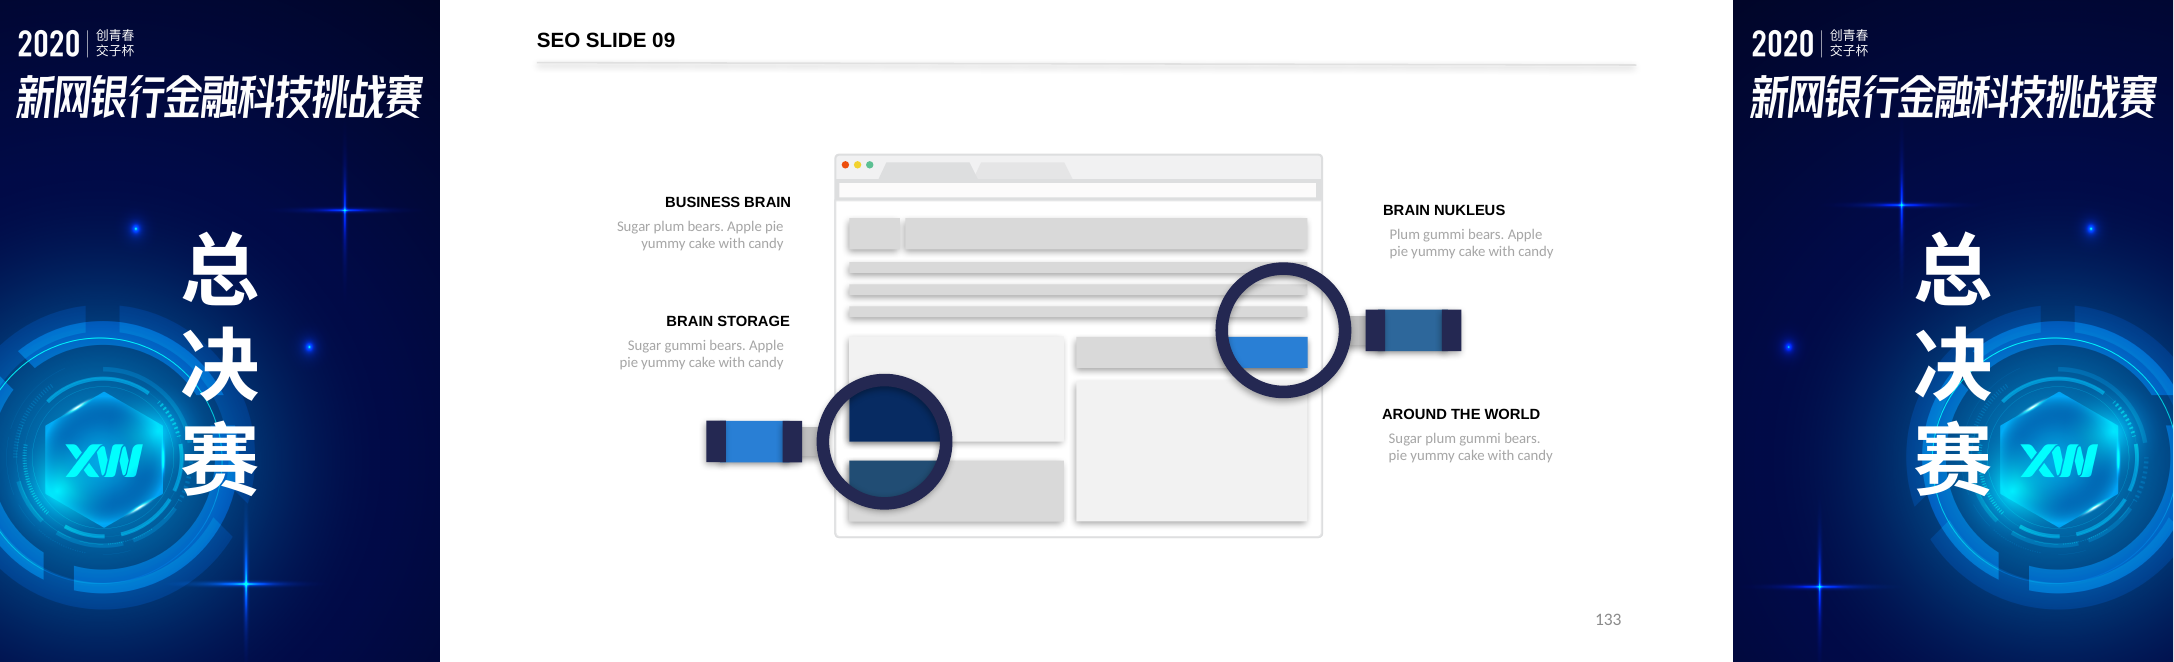

# SEO SLIDE 09

BUSINESS BRAIN
BRAIN NUKLEUS
Sugar plum bears. Apple pie yummy cake with candy

Plum gummi bears. Apple
pie yummy cake with candy

BRAIN STORAGE

Sugar gummi bears. Apple
pie yummy cake with candy

AROUND THE WORLD
Sugar plum gummi bears.
pie yummy cake with candy

133